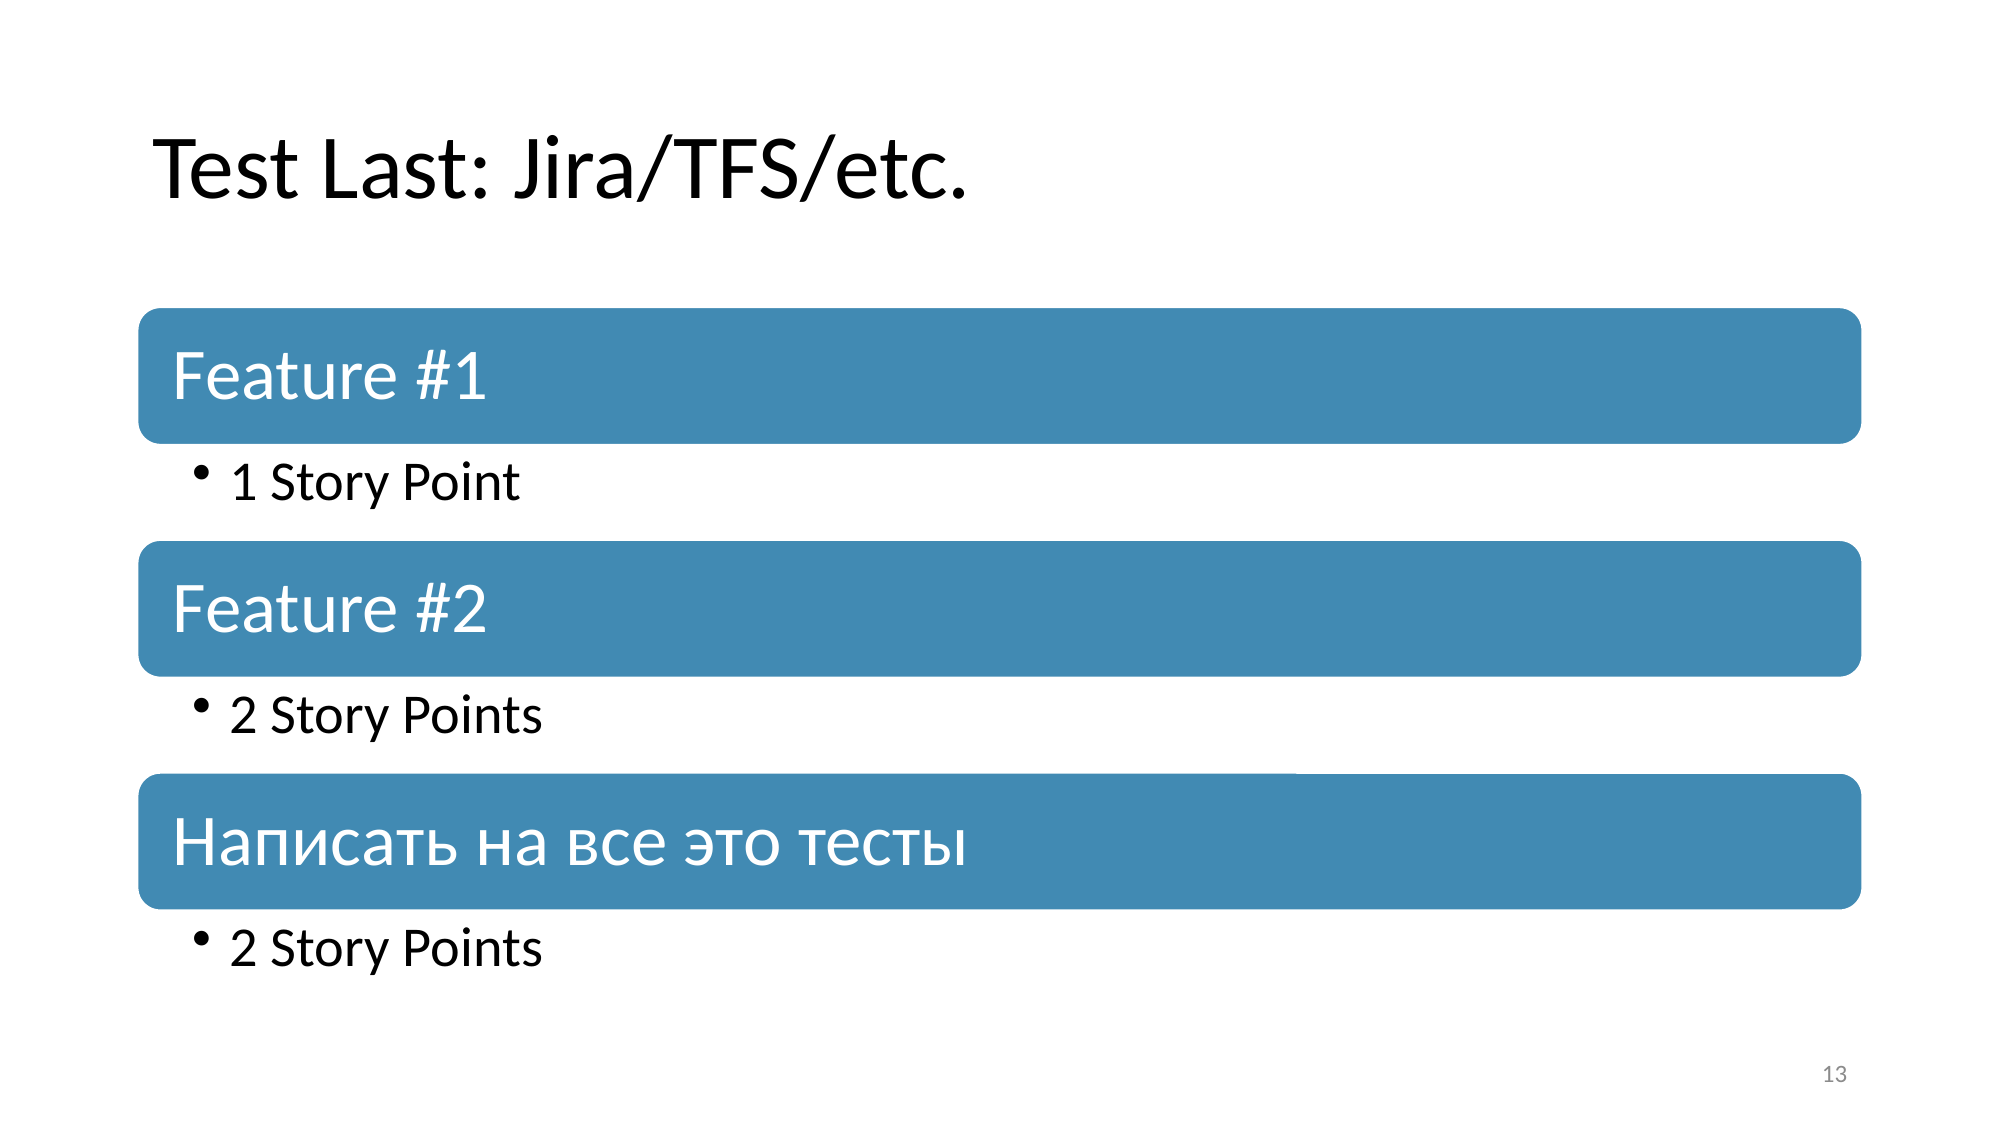

# Test Last: Jira/TFS/etc.
Feature #1
1 Story Point
Feature #2
2 Story Points
Написать на все это тесты
2 Story Points
13